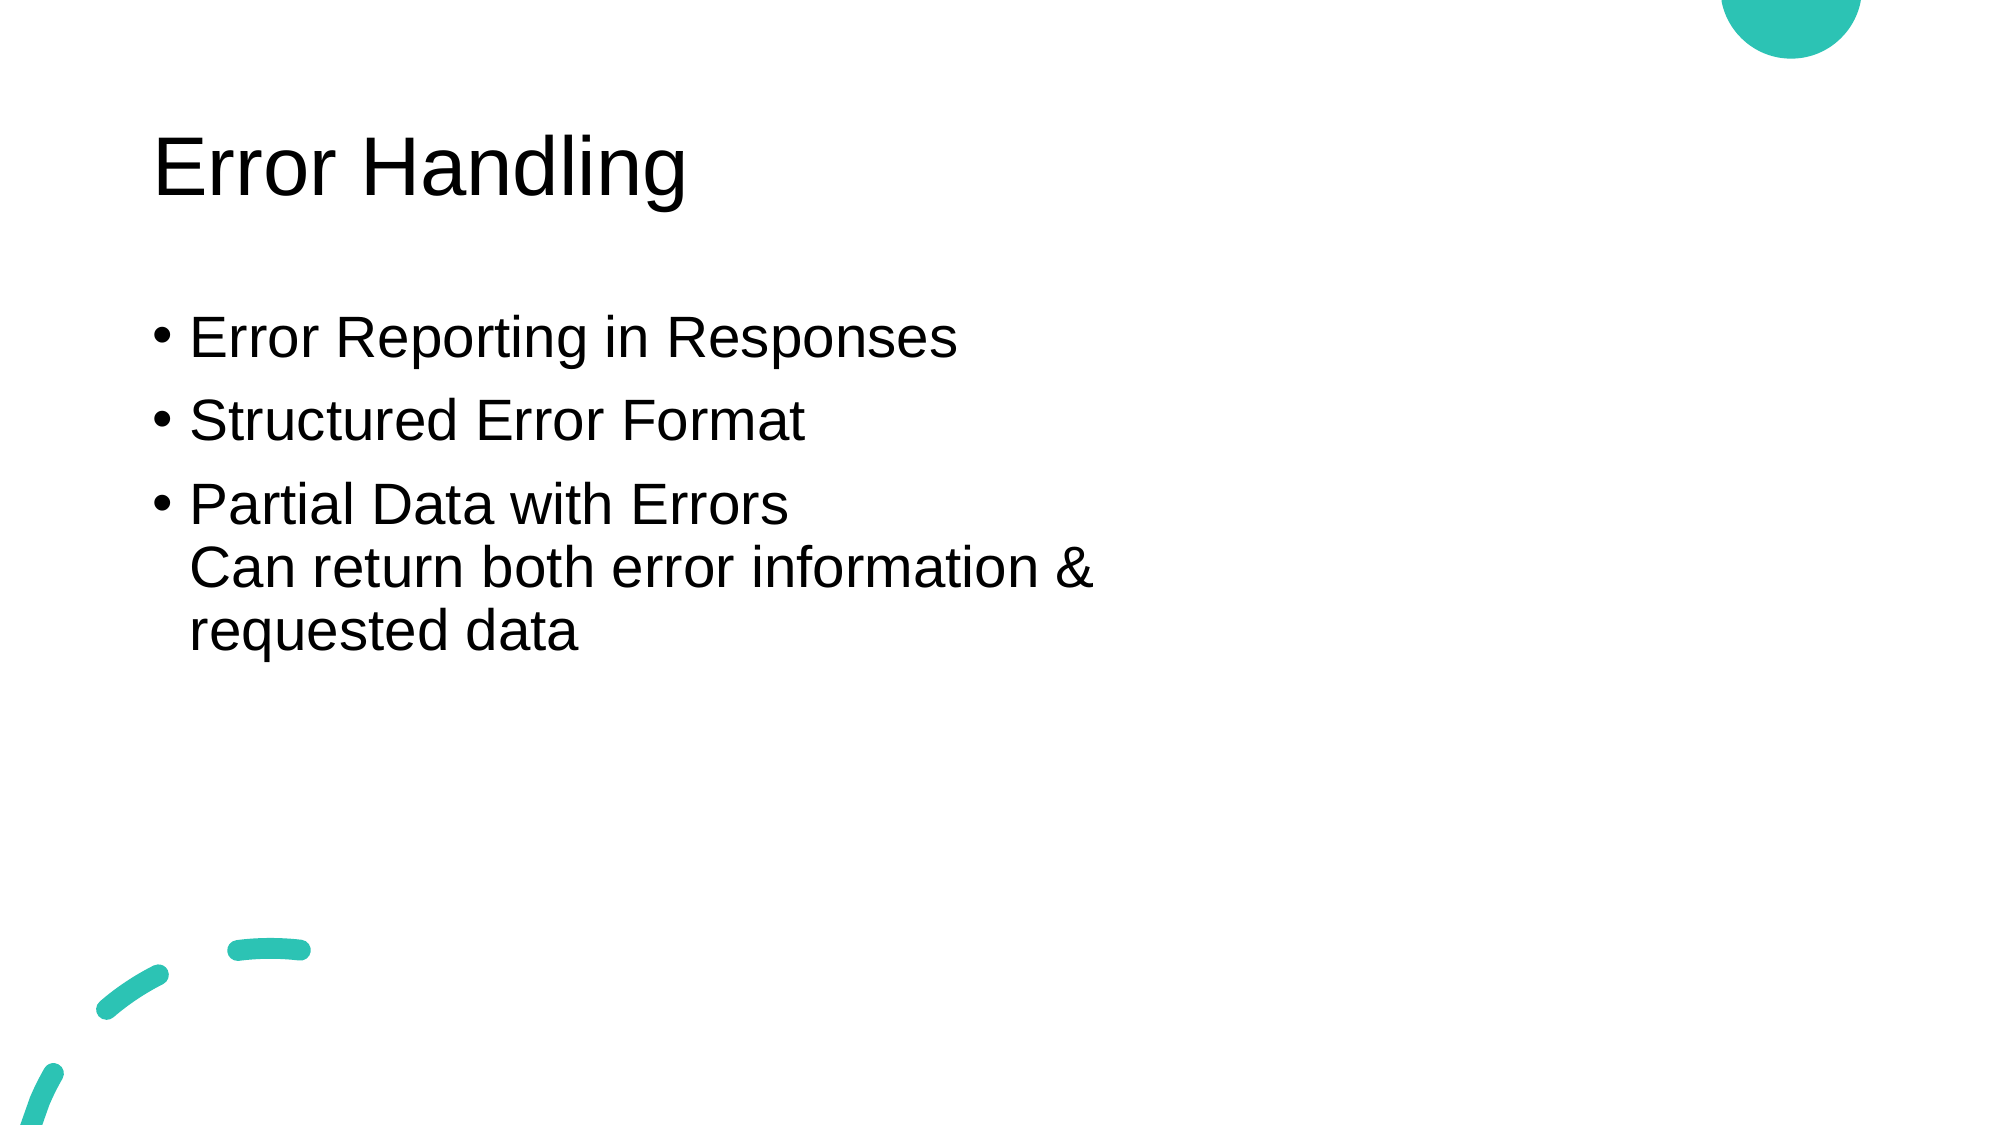

# Error Handling
Error Reporting in Responses
Structured Error Format
Partial Data with Errors
Can return both error information &
requested data